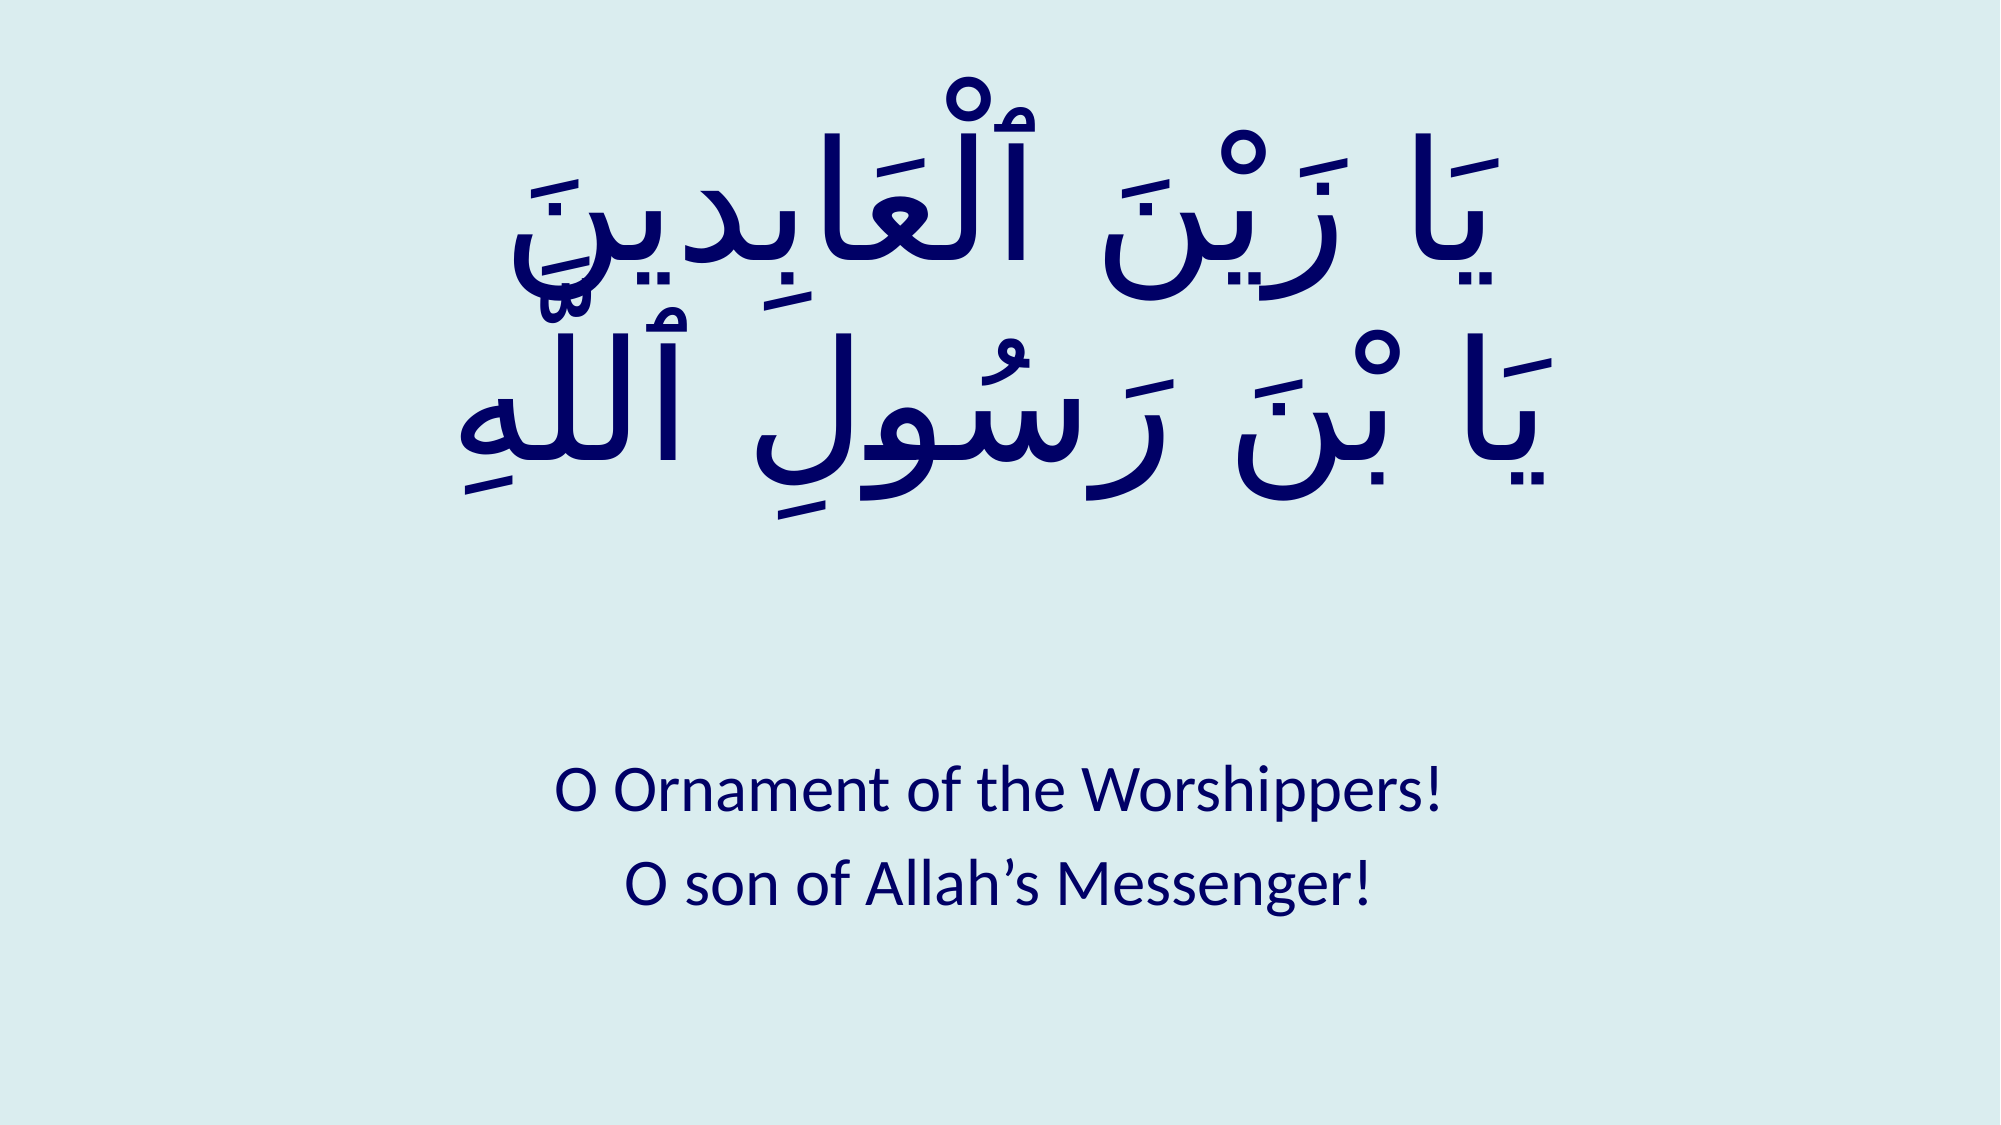

# يَا زَيْنَ ٱلْعَابِدينَ يَا بْنَ رَسُولِ ٱللَّهِ
O Ornament of the Worshippers!
O son of Allah’s Messenger!